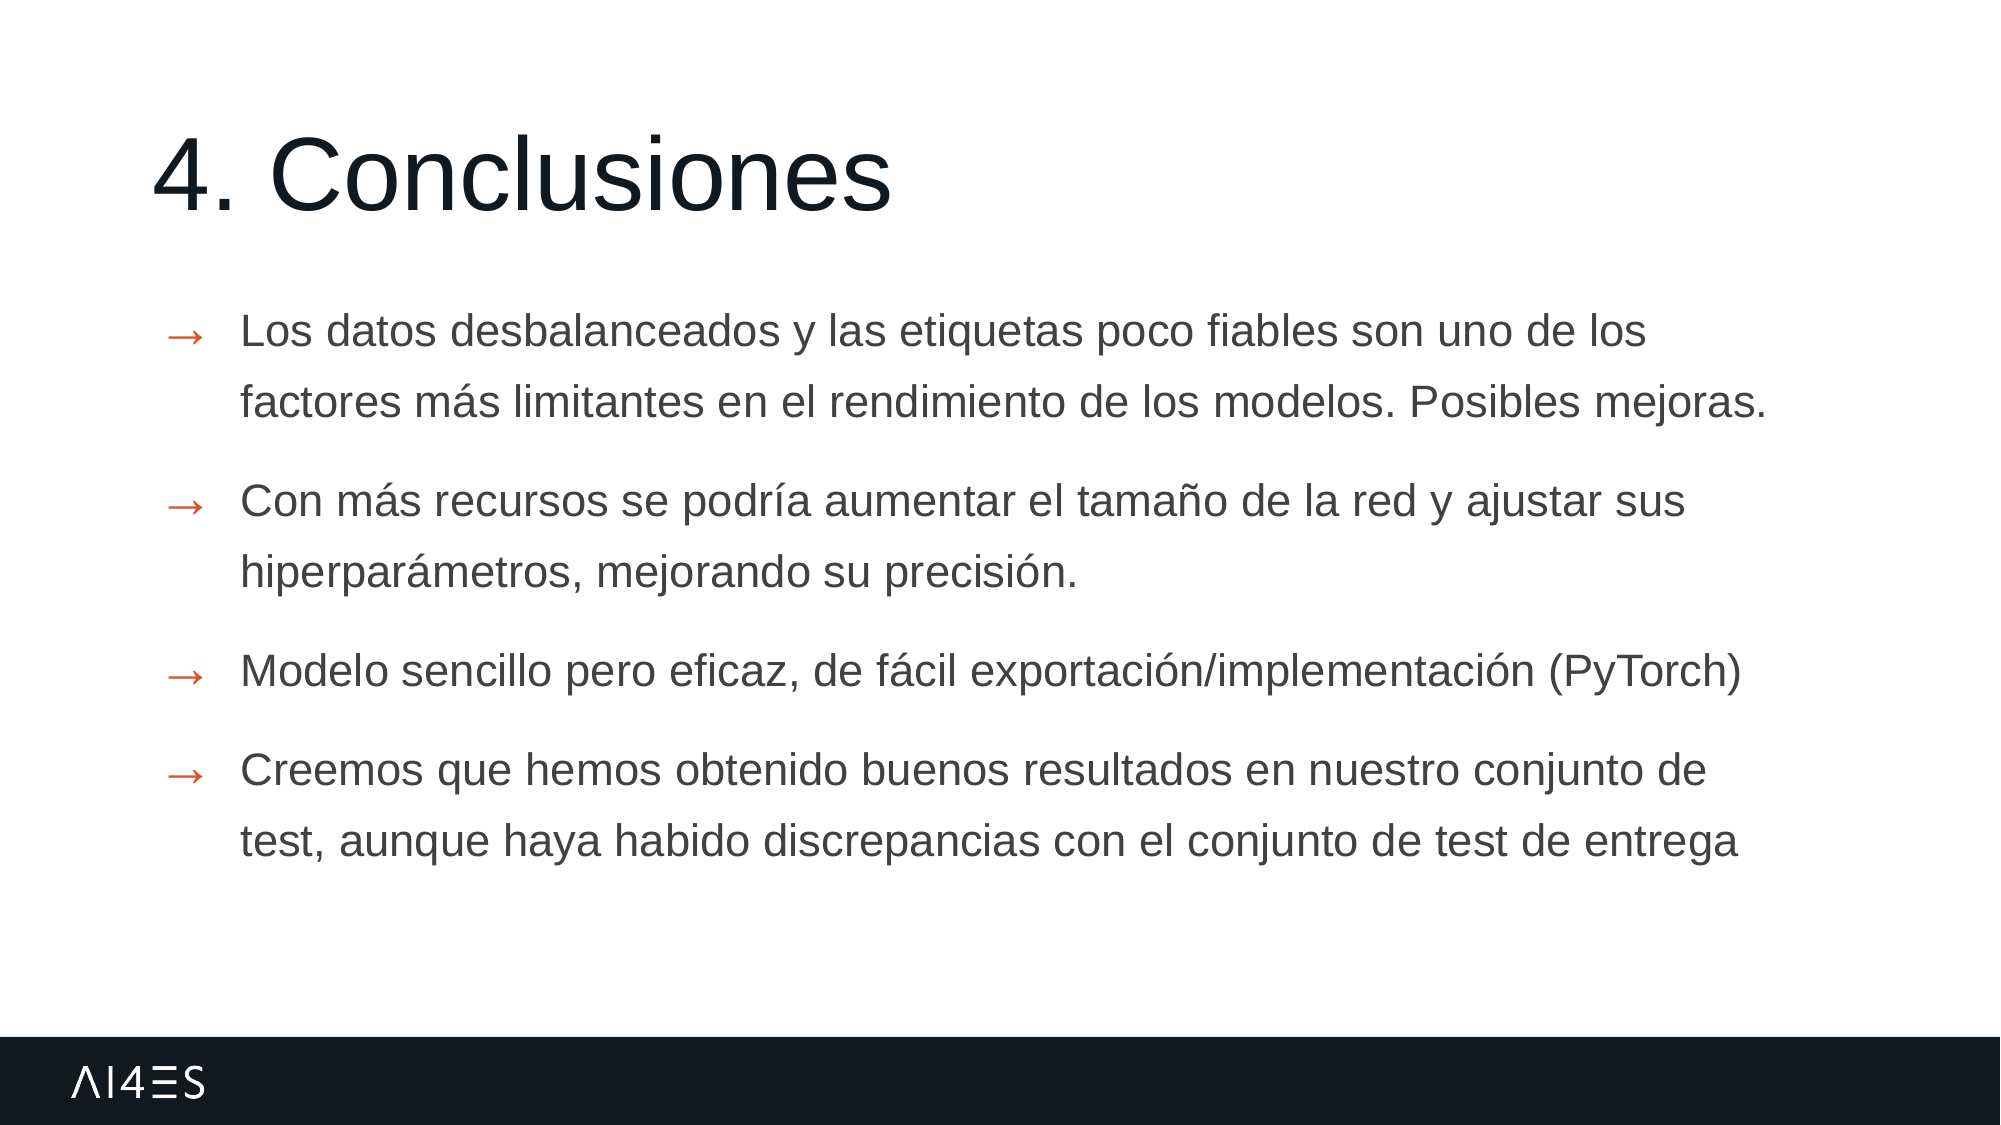

# 4. Conclusiones
Los datos desbalanceados y las etiquetas poco fiables son uno de los factores más limitantes en el rendimiento de los modelos. Posibles mejoras.
Con más recursos se podría aumentar el tamaño de la red y ajustar sus hiperparámetros, mejorando su precisión.
Modelo sencillo pero eficaz, de fácil exportación/implementación (PyTorch)
Creemos que hemos obtenido buenos resultados en nuestro conjunto de test, aunque haya habido discrepancias con el conjunto de test de entrega